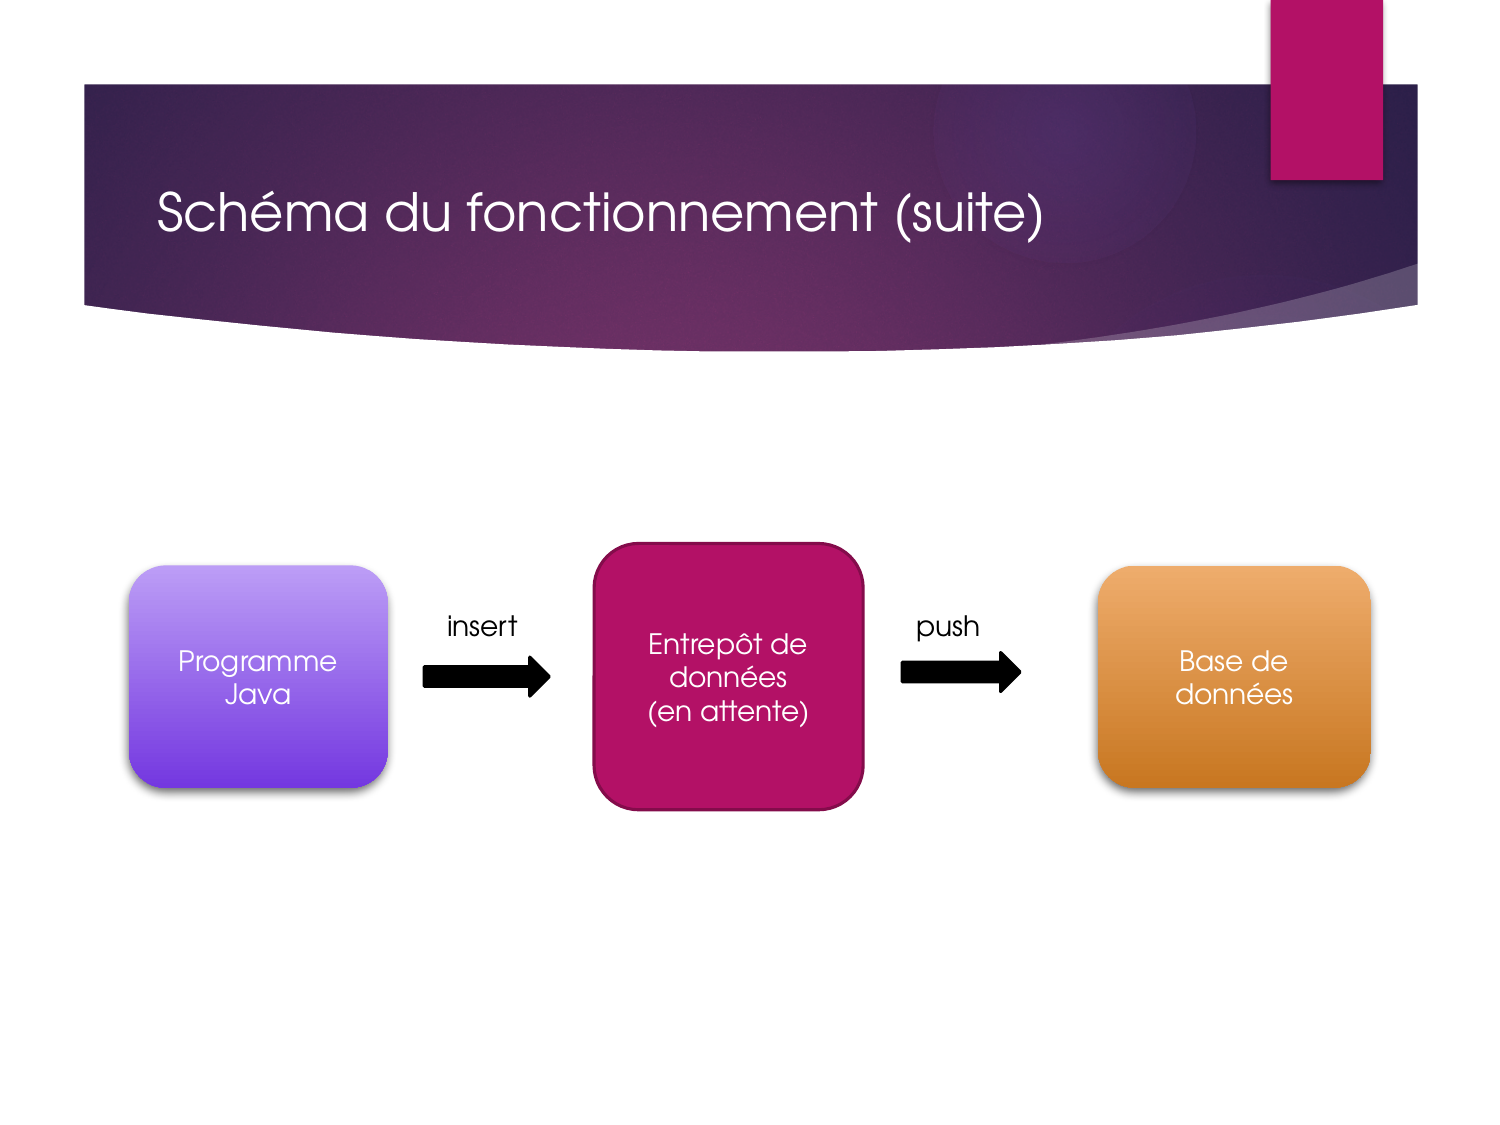

# Schéma du fonctionnement (suite)
Entrepôt de données
(en attente)
Programme Java
Base de données
insert
push